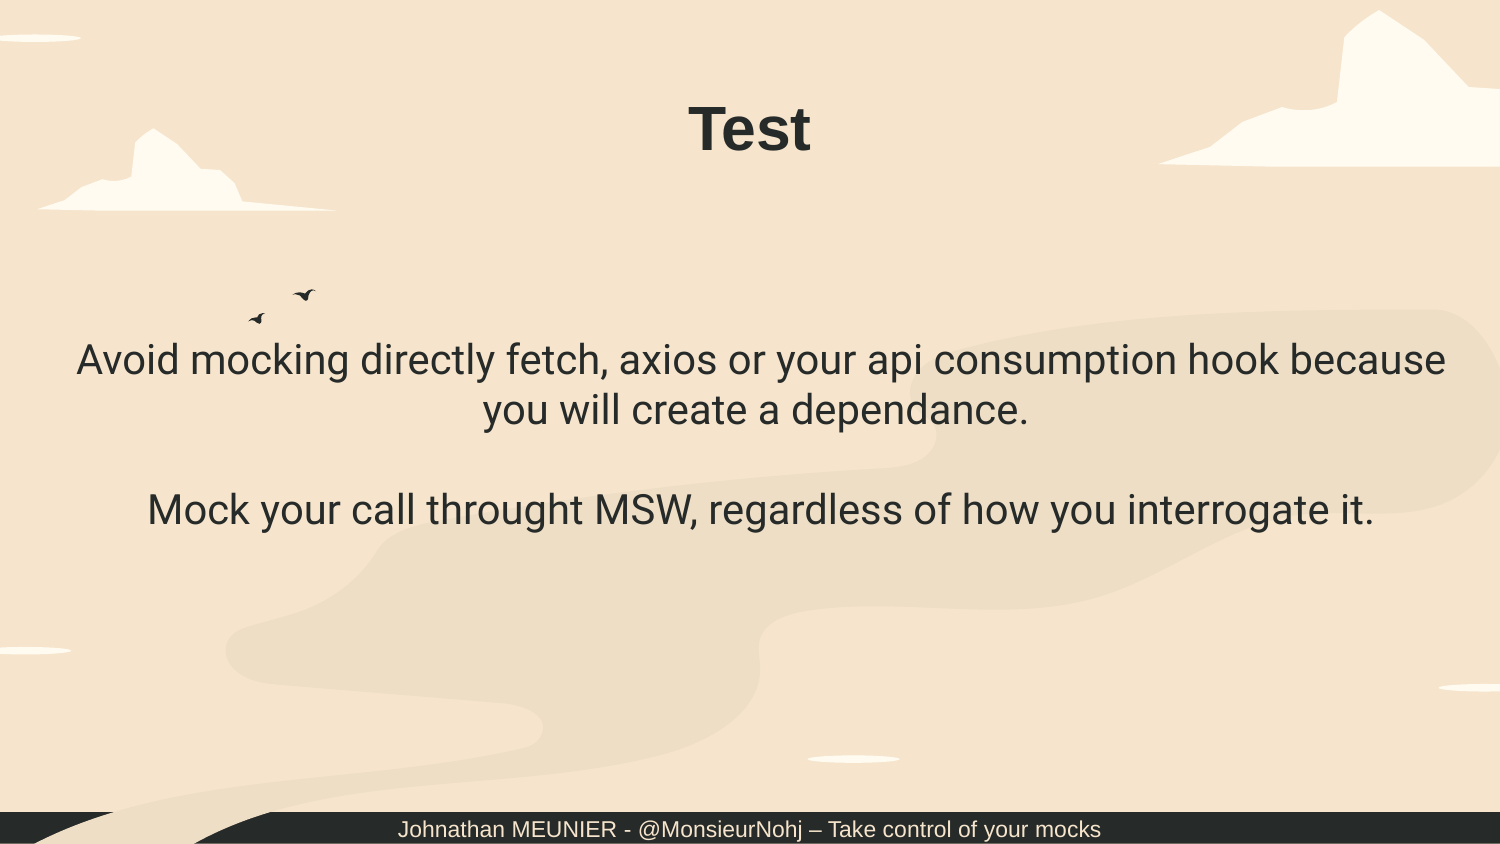

# Test

Avoid mocking directly fetch, axios or your api consumption hook because you will create a dependance.

Mock your call throught MSW, regardless of how you interrogate it.